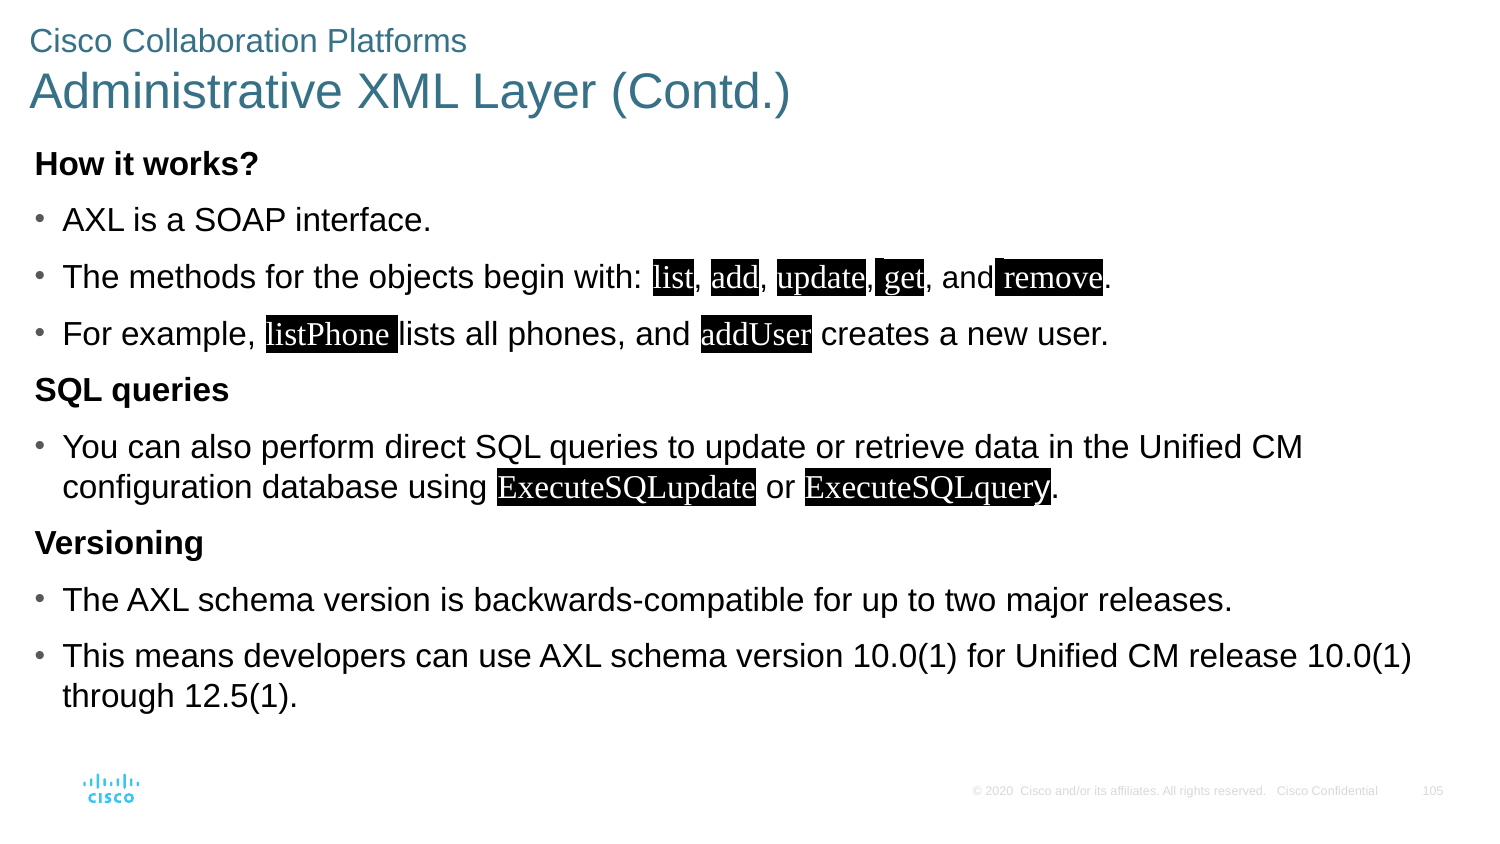

# Cisco Collaboration Platforms Administrative XML Layer (Contd.)
How it works?
AXL is a SOAP interface.
The methods for the objects begin with: list, add, update, get, and remove.
For example, listPhone lists all phones, and addUser creates a new user.
SQL queries
You can also perform direct SQL queries to update or retrieve data in the Unified CM configuration database using ExecuteSQLupdate or ExecuteSQLquery.
Versioning
The AXL schema version is backwards-compatible for up to two major releases.
This means developers can use AXL schema version 10.0(1) for Unified CM release 10.0(1) through 12.5(1).